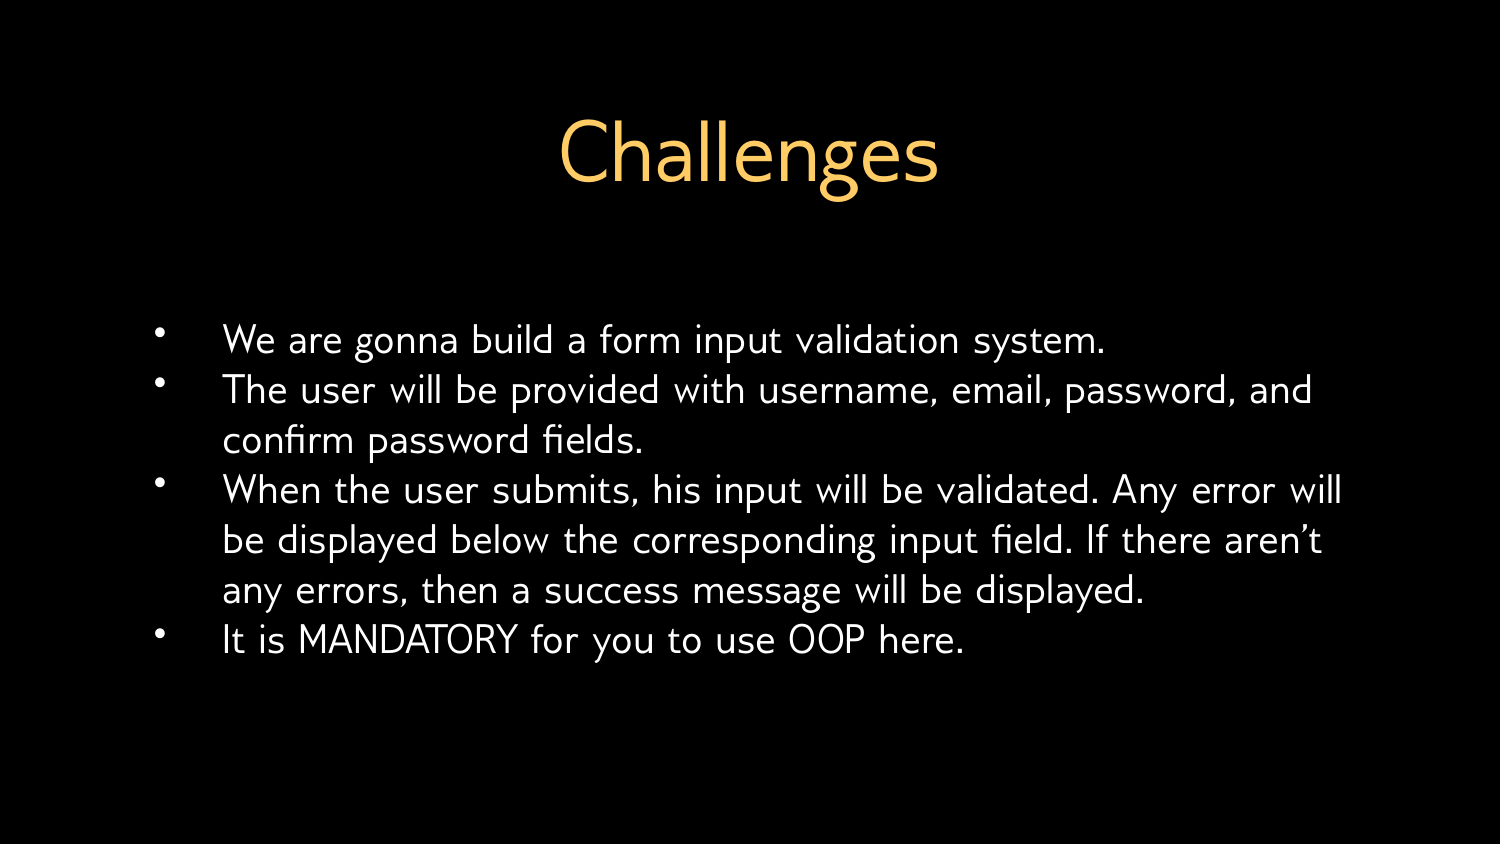

# Challenges
We are gonna build a form input validation system.
The user will be provided with username, email, password, and confirm password fields.
When the user submits, his input will be validated. Any error will be displayed below the corresponding input field. If there aren’t any errors, then a success message will be displayed.
It is MANDATORY for you to use OOP here.